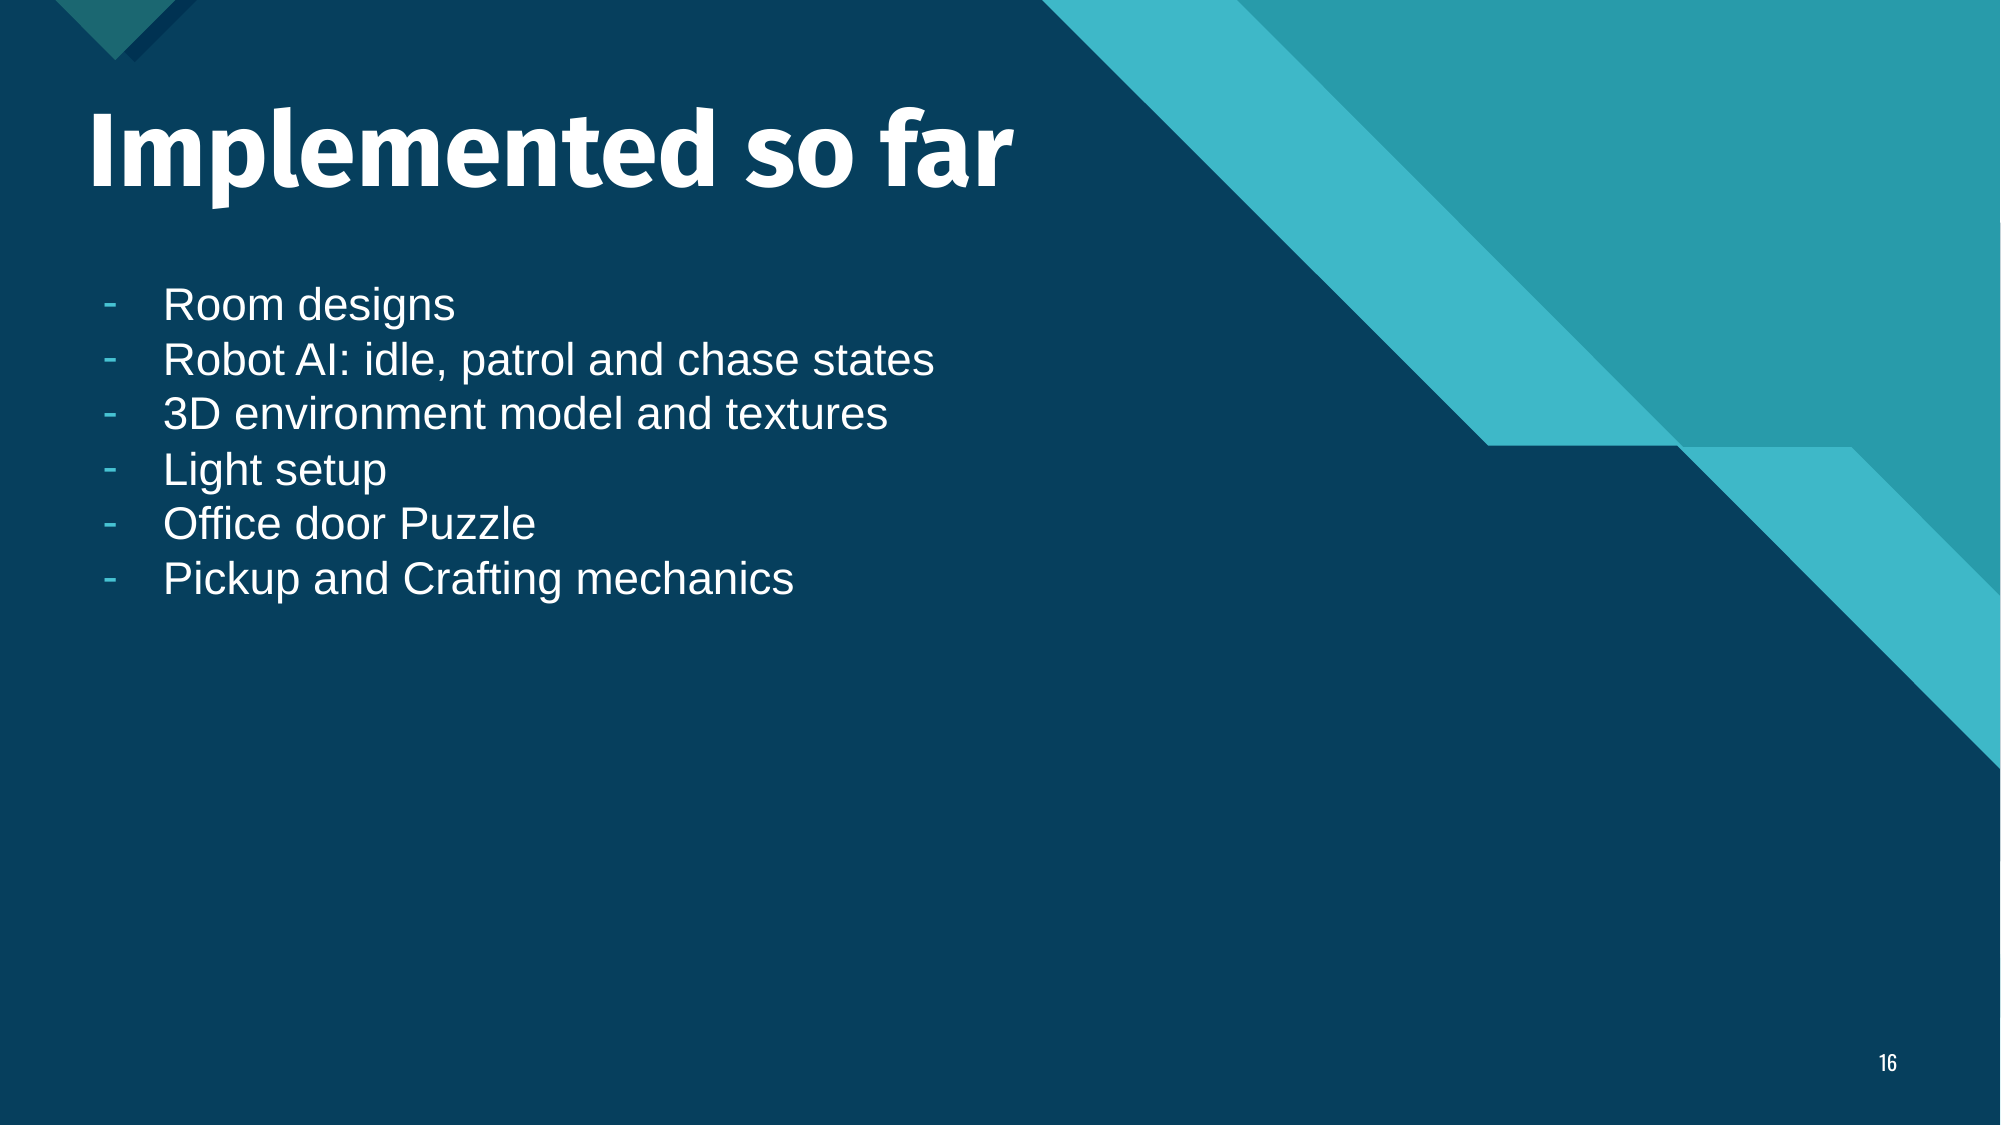

# Implemented so far
Room designs
Robot AI: idle, patrol and chase states
3D environment model and textures
Light setup
Office door Puzzle
Pickup and Crafting mechanics
16